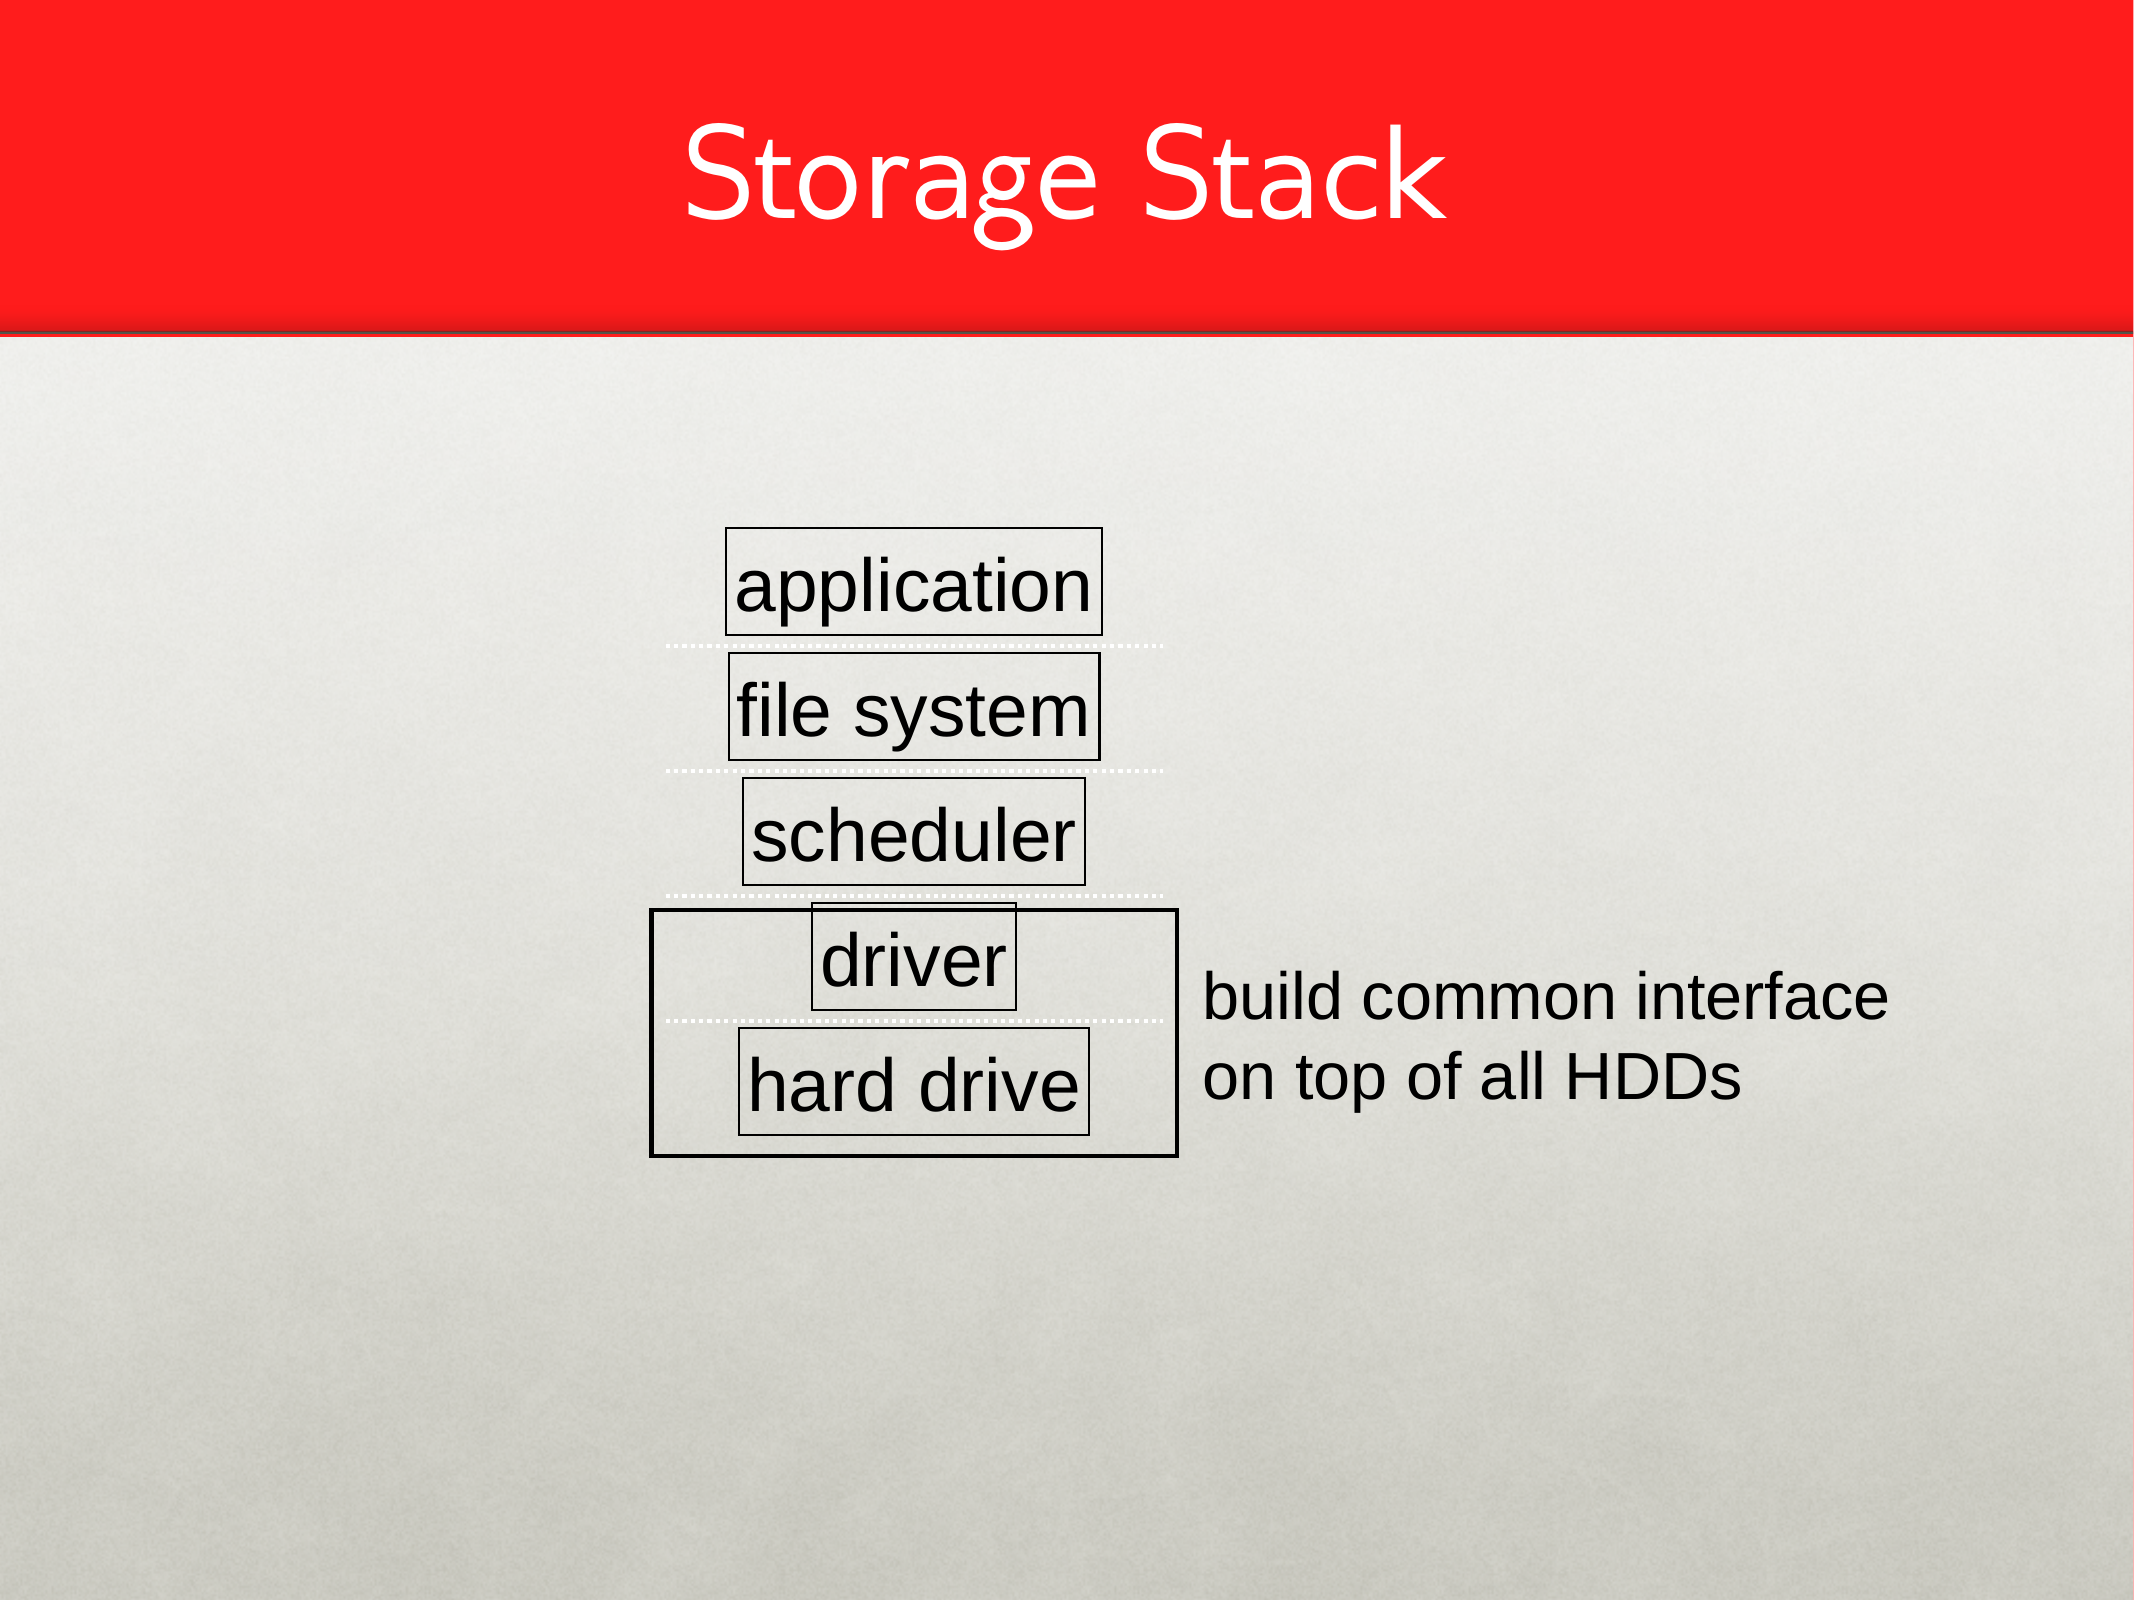

# Storage Stack
application

file system

scheduler

driver

build common interface
on top of all HDDs

hard drive